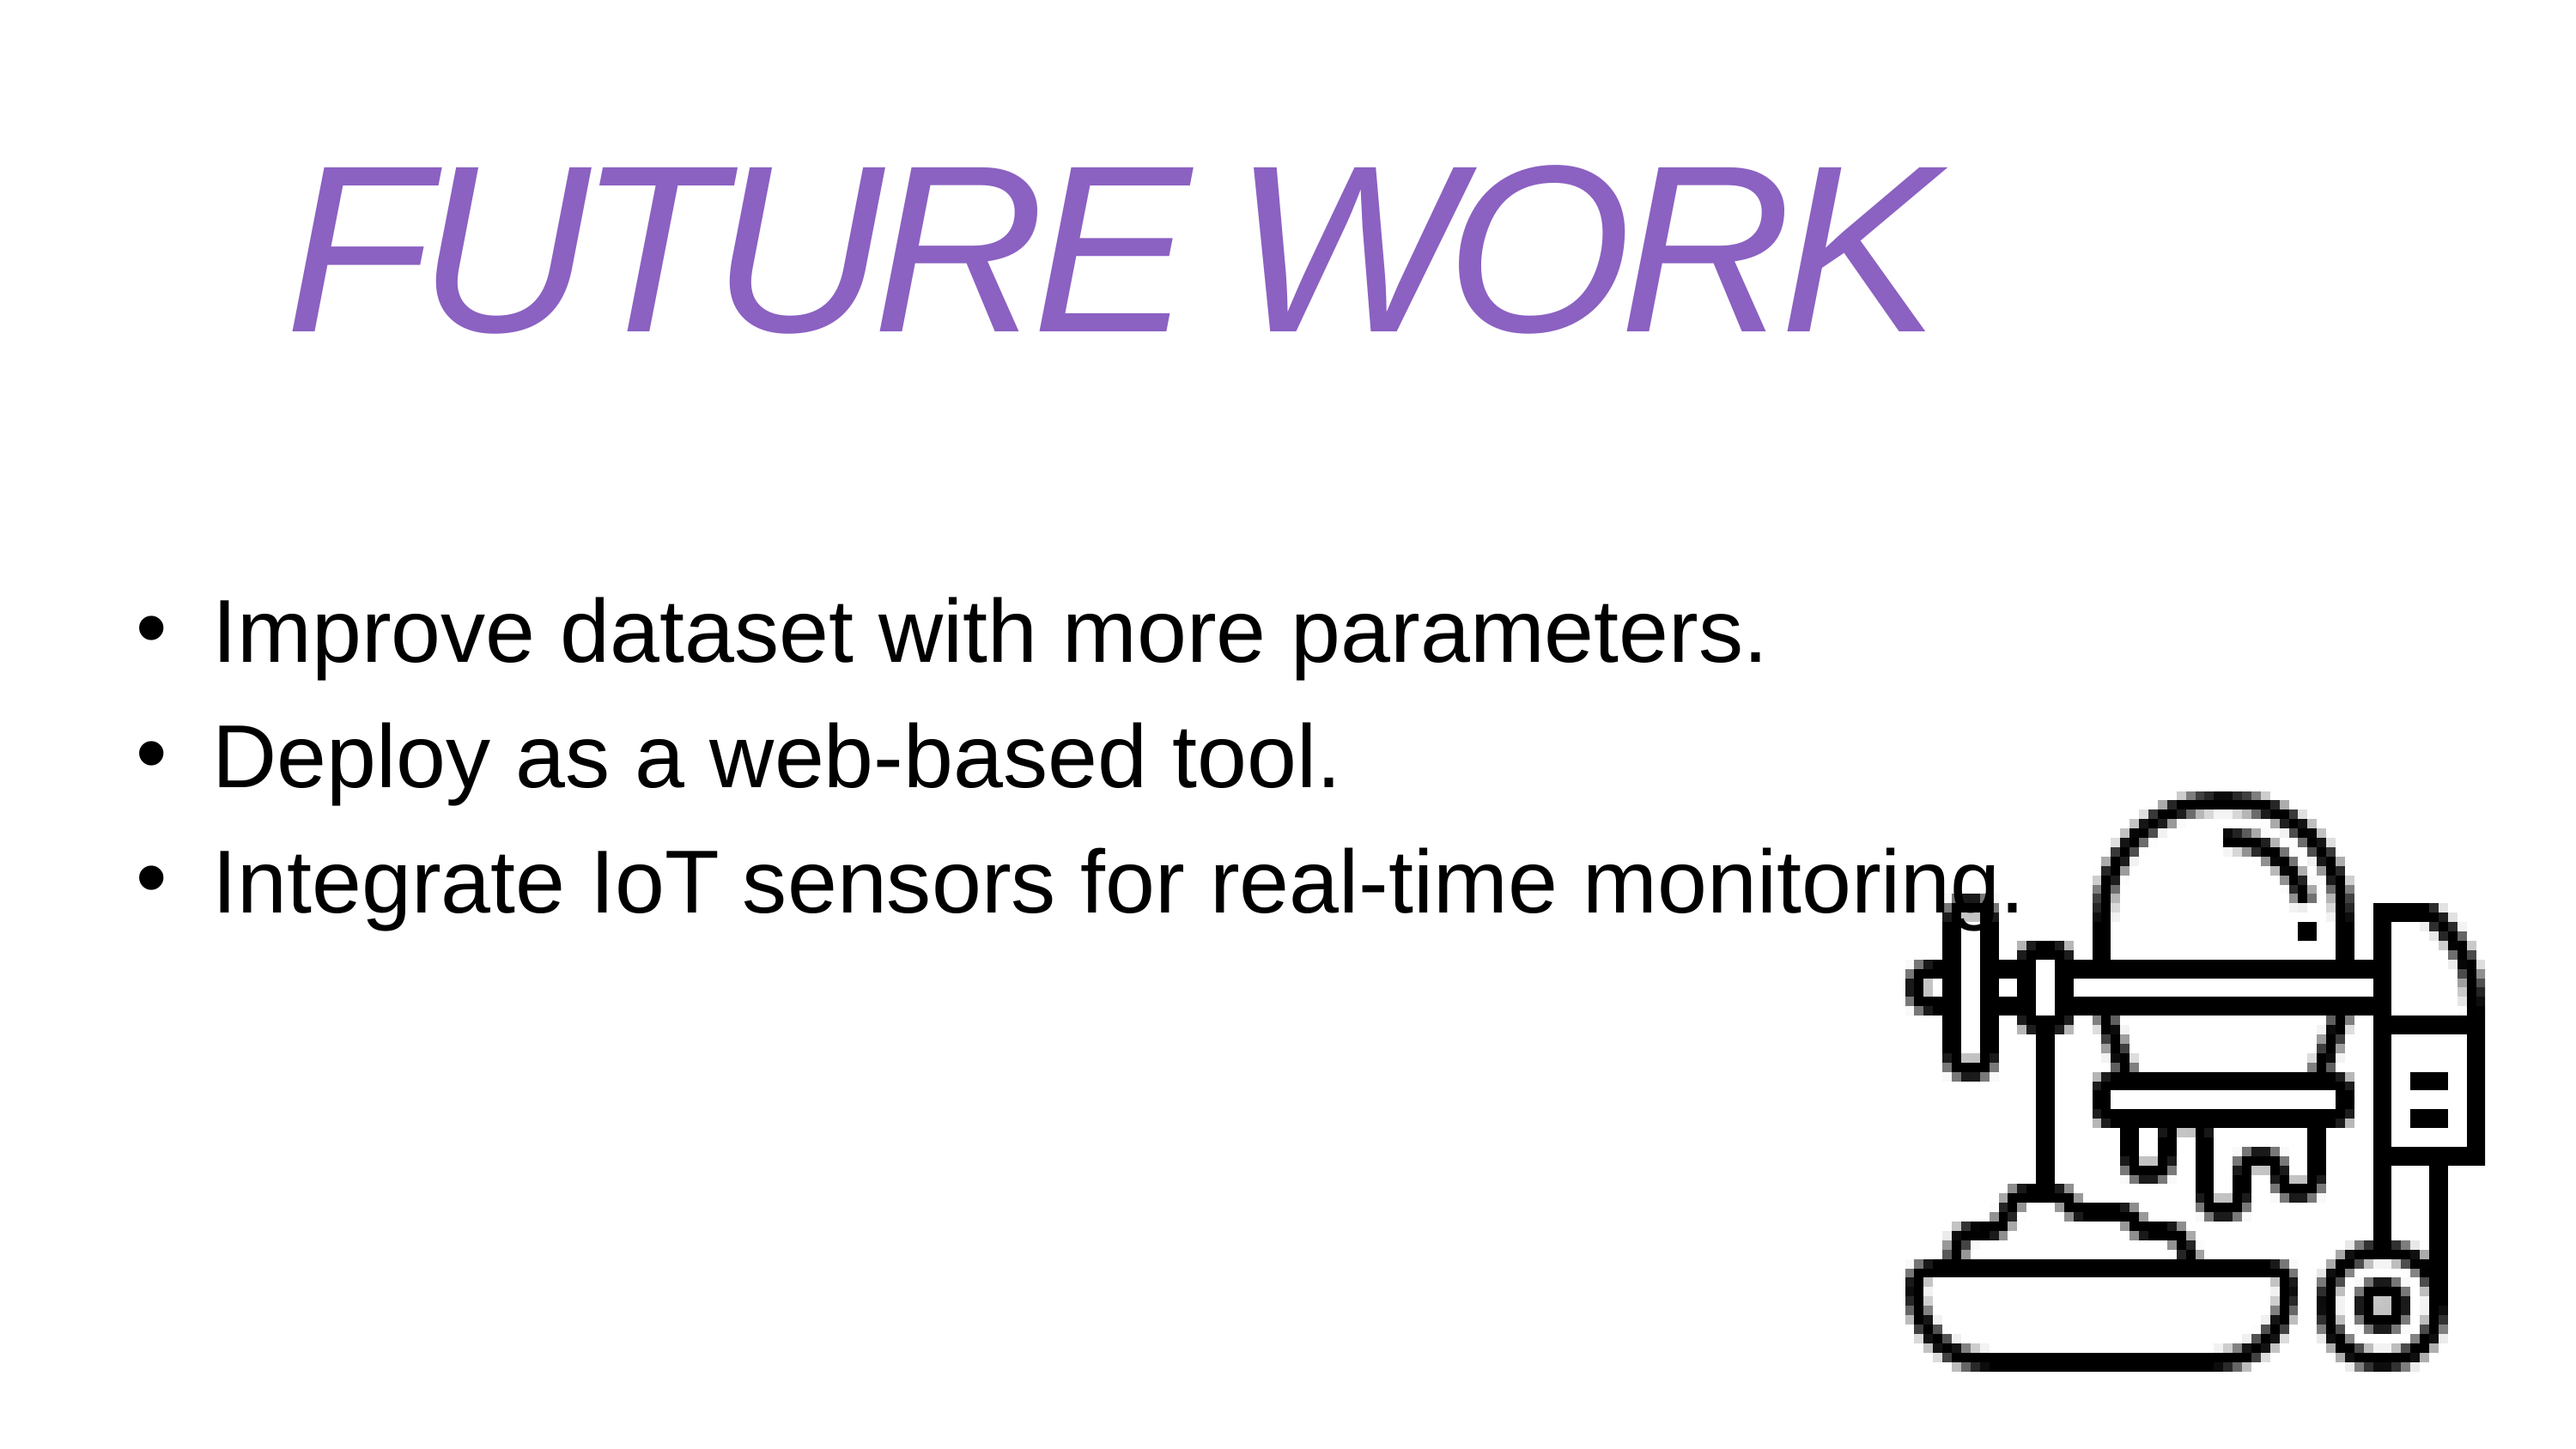

FUTURE WORK
Improve dataset with more parameters.
Deploy as a web-based tool.
Integrate IoT sensors for real-time monitoring.